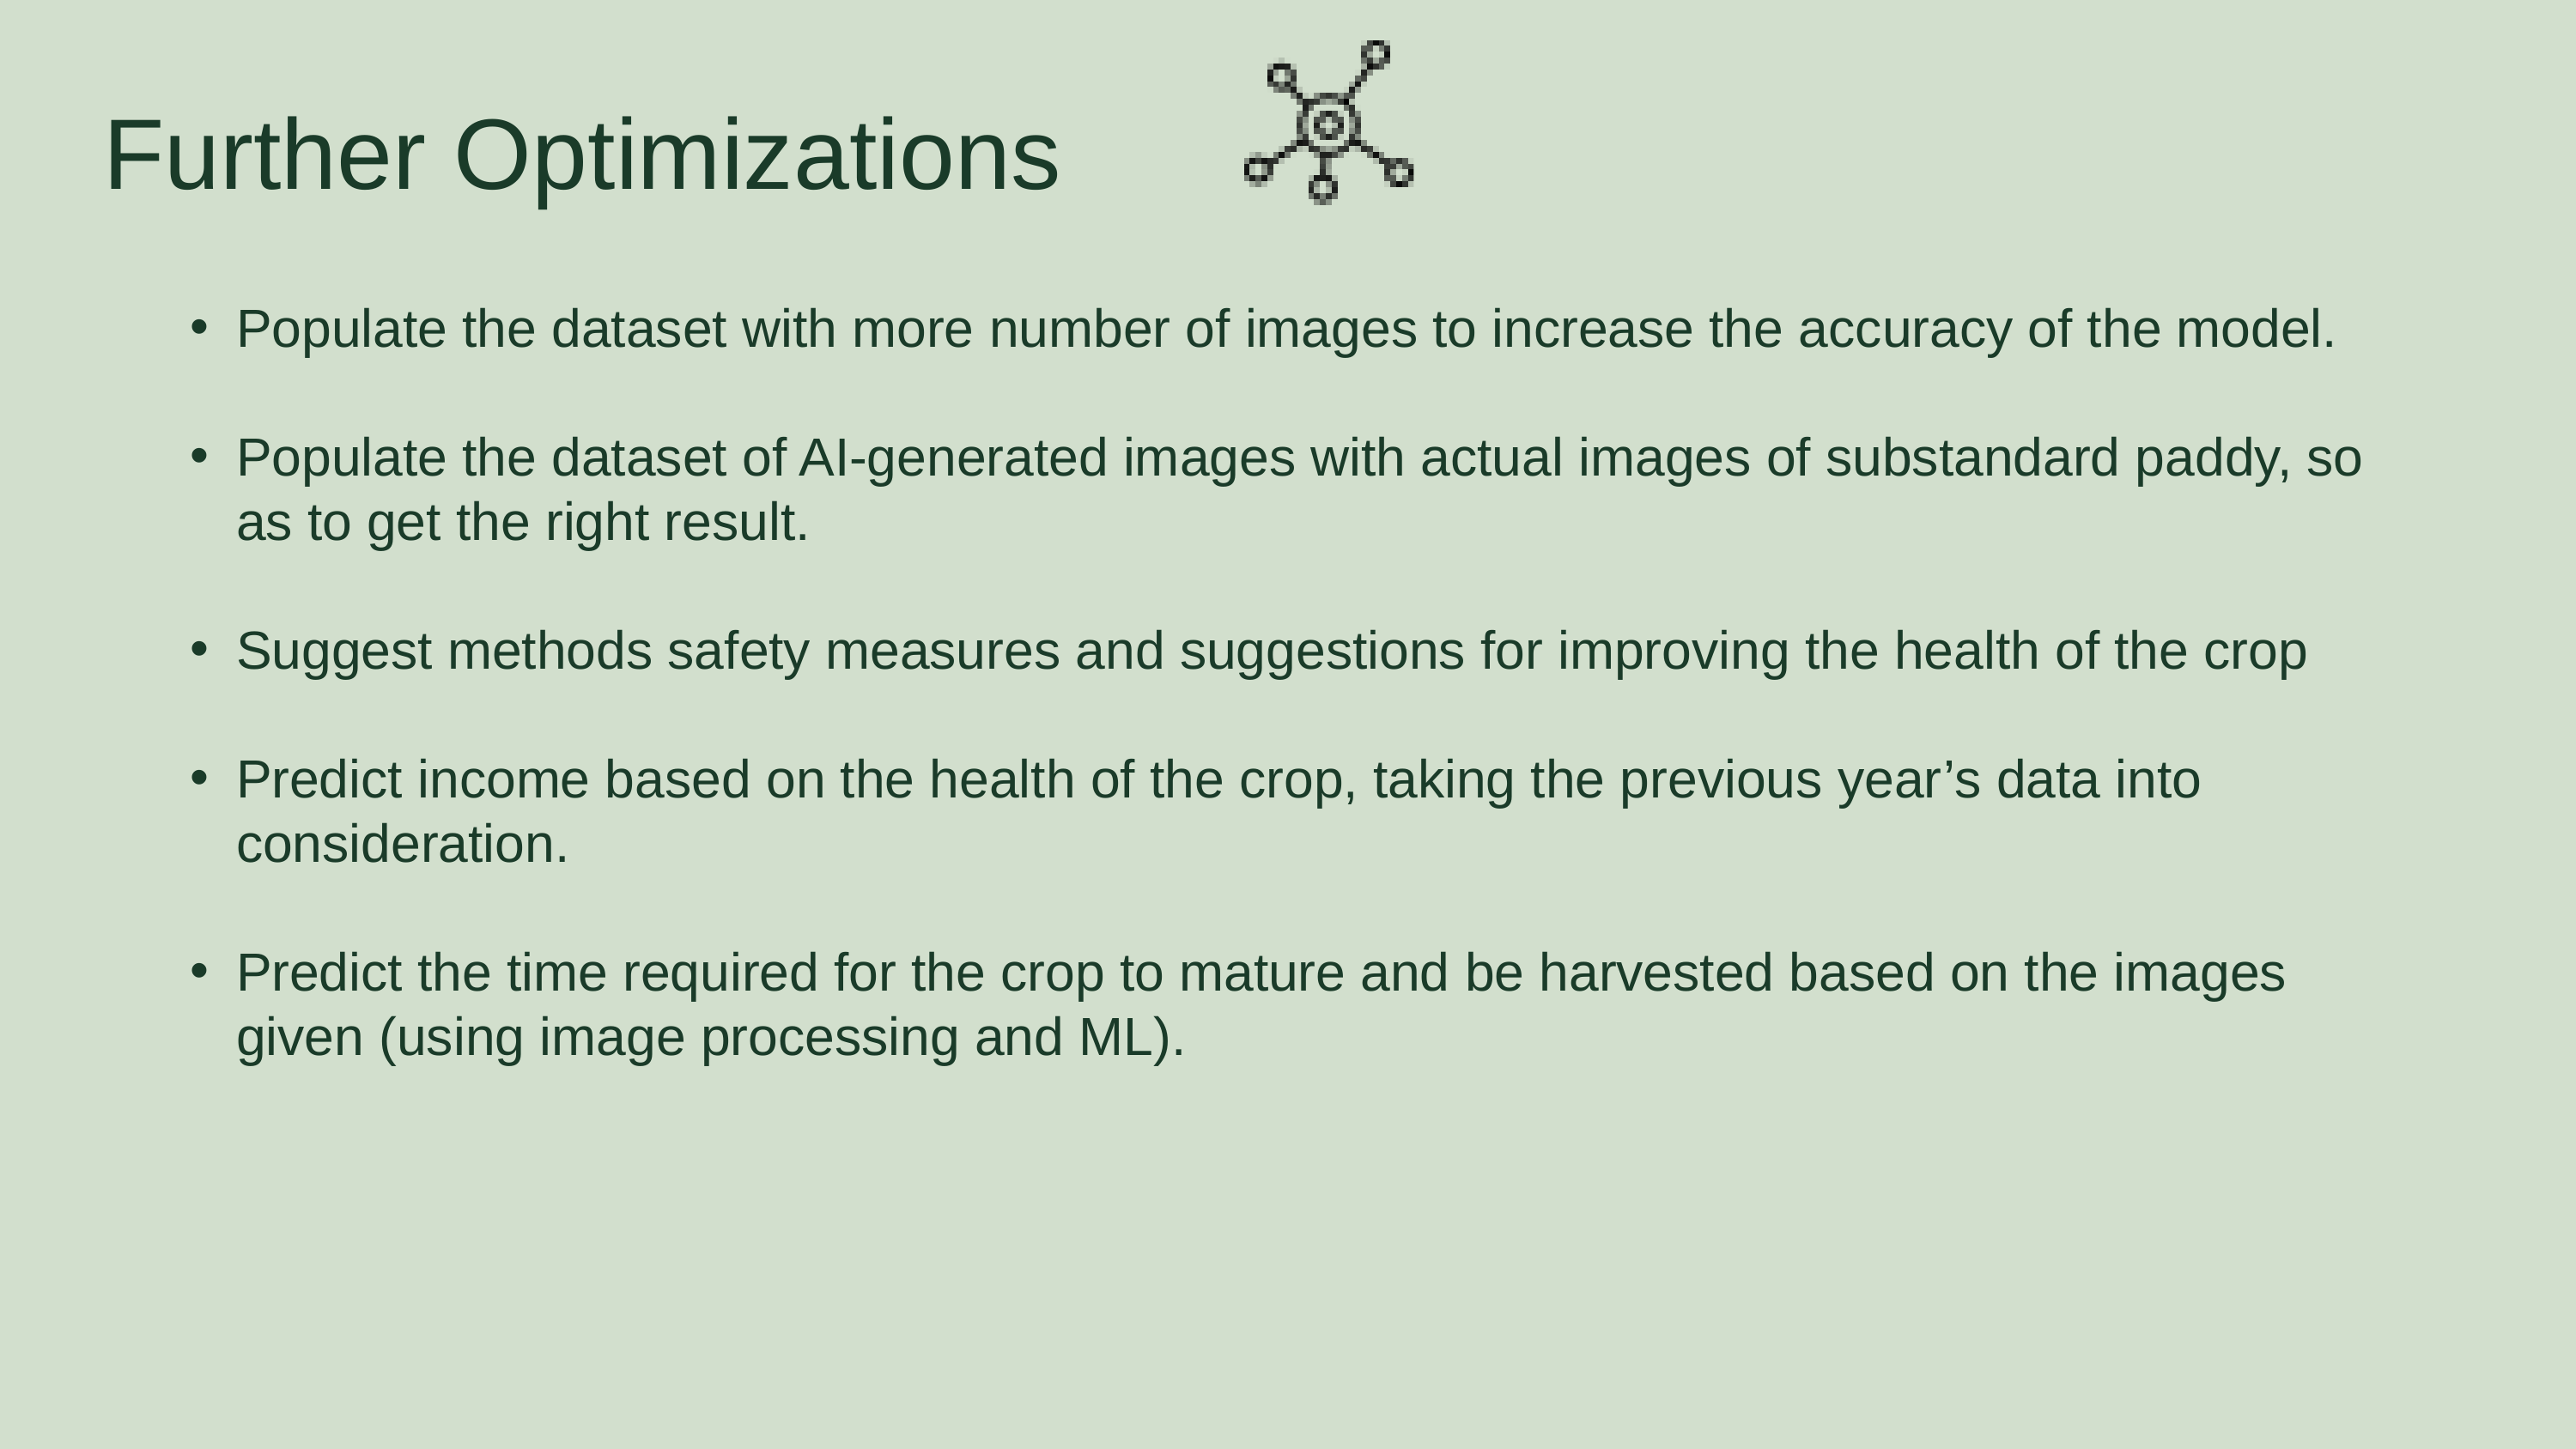

Further Optimizations
Populate the dataset with more number of images to increase the accuracy of the model.

Populate the dataset of AI-generated images with actual images of substandard paddy, so as to get the right result.

Suggest methods safety measures and suggestions for improving the health of the crop

Predict income based on the health of the crop, taking the previous year’s data into consideration.

Predict the time required for the crop to mature and be harvested based on the images given (using image processing and ML).